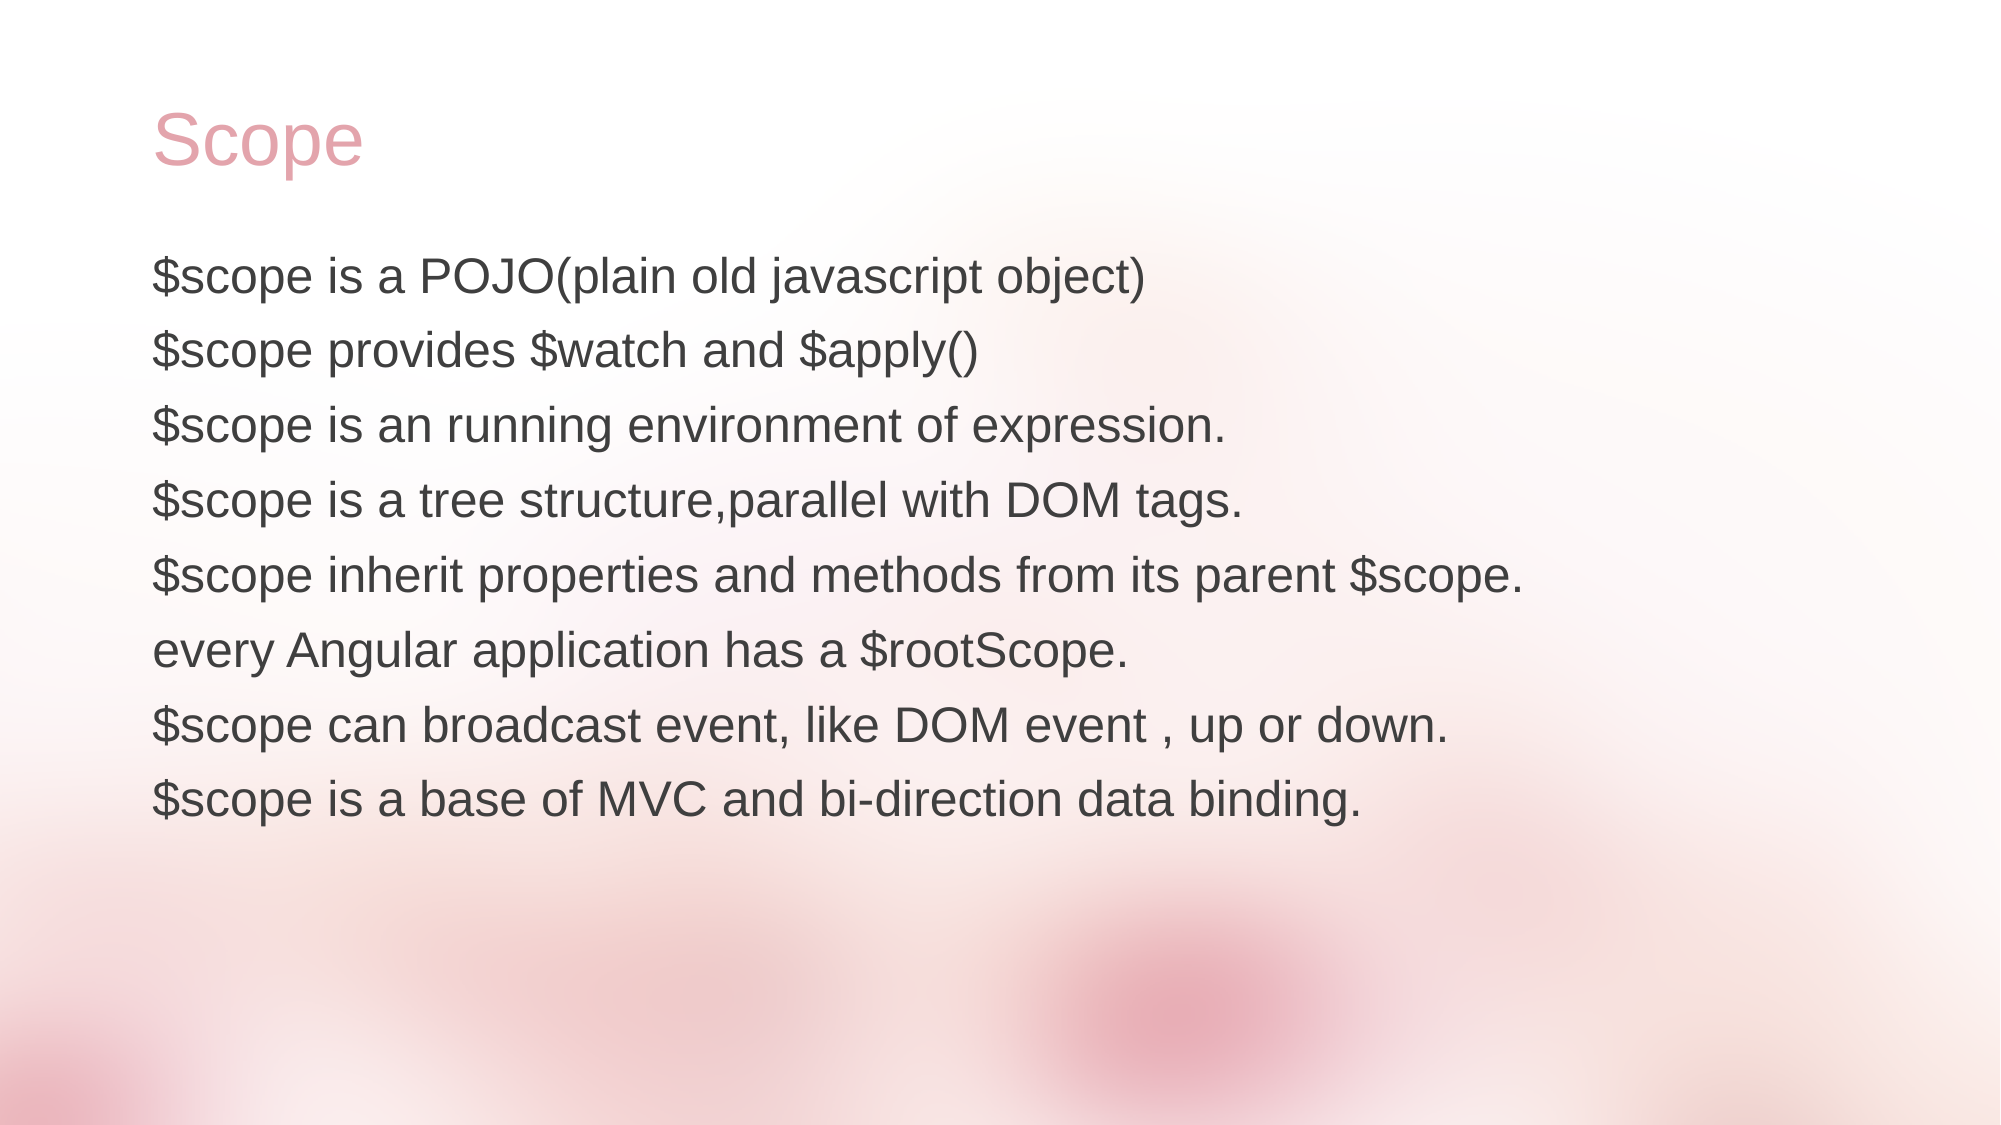

# Scope
$scope is a POJO(plain old javascript object)
$scope provides $watch and $apply()
$scope is an running environment of expression.
$scope is a tree structure,parallel with DOM tags.
$scope inherit properties and methods from its parent $scope.
every Angular application has a $rootScope.
$scope can broadcast event, like DOM event , up or down.
$scope is a base of MVC and bi-direction data binding.